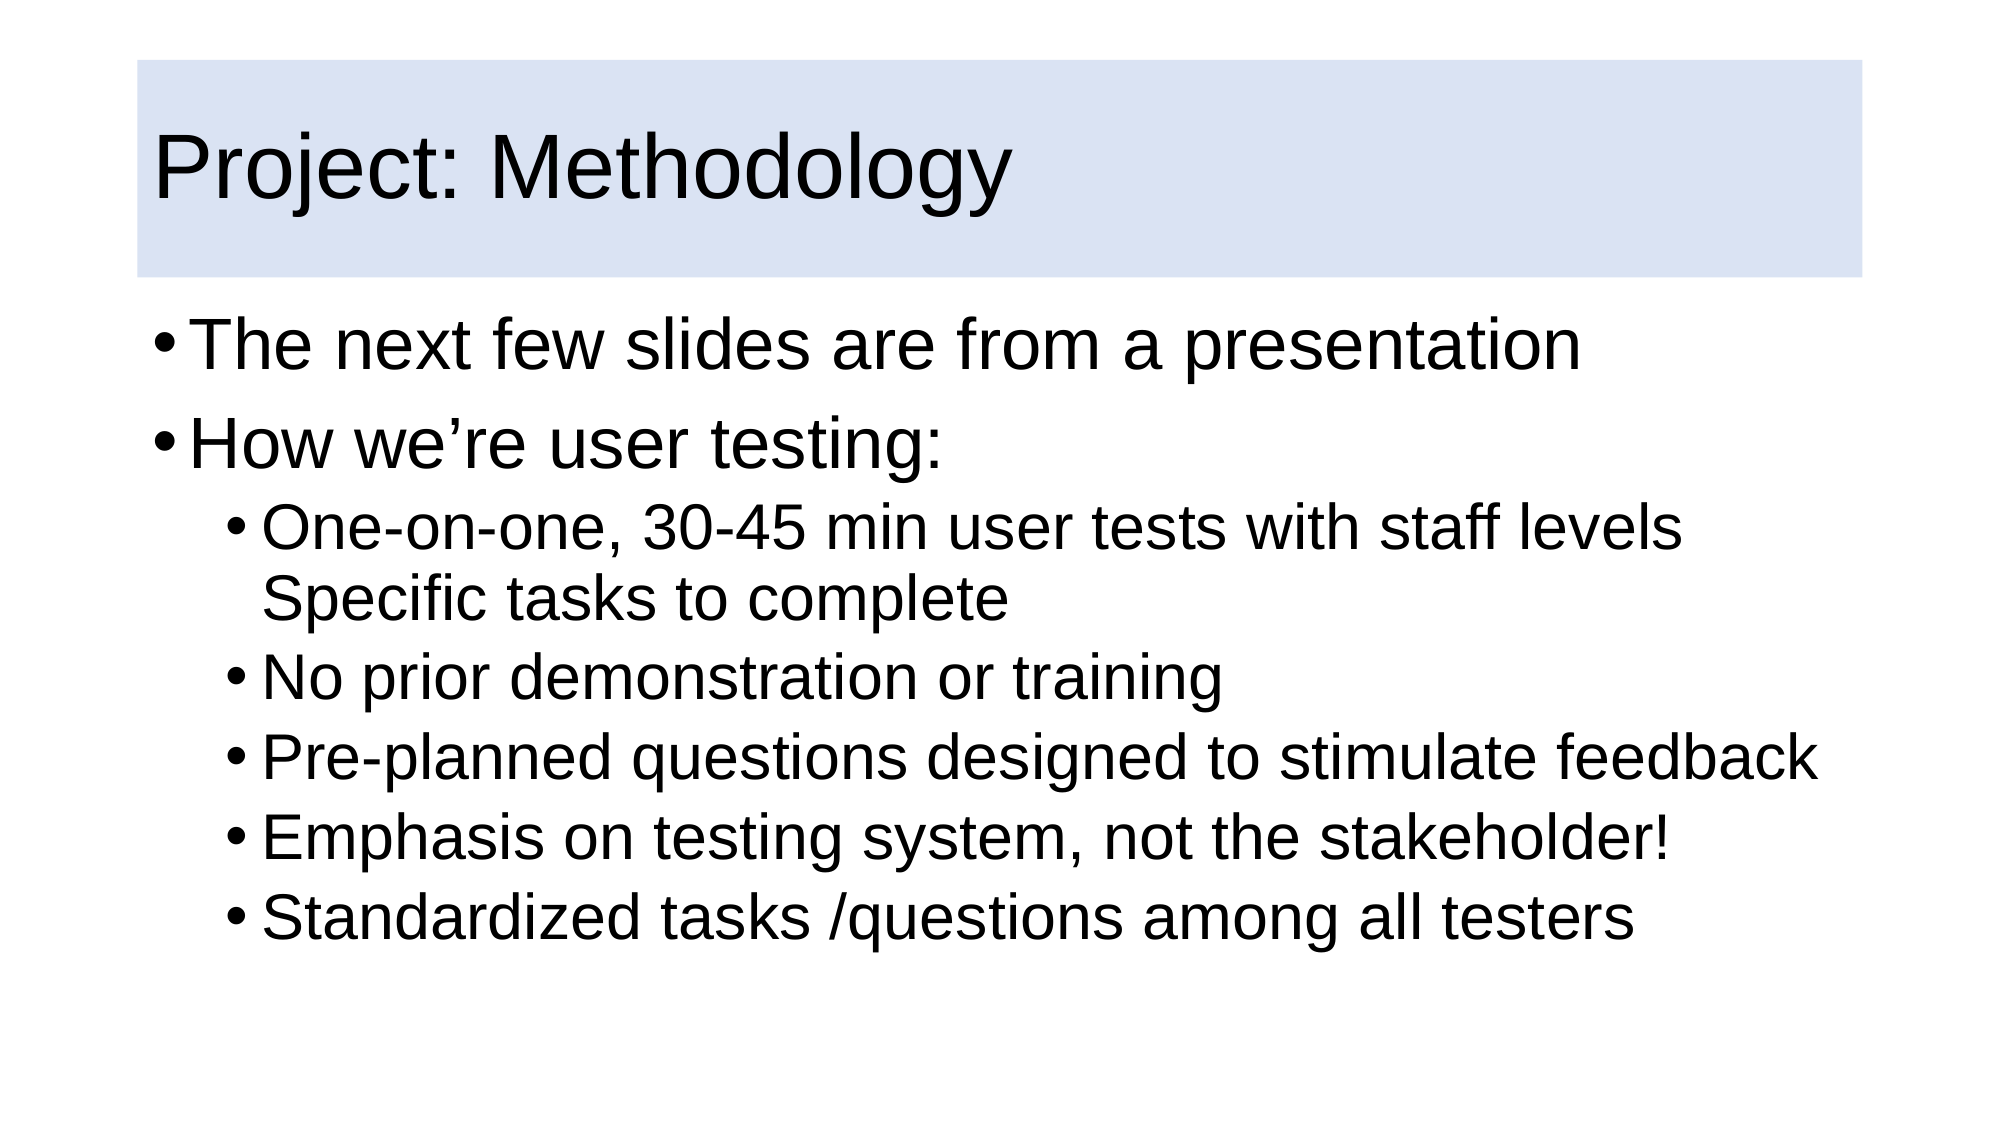

# Project: Methodology
The next few slides are from a presentation
How we’re user testing:
One-on-one, 30-45 min user tests with staff levels Specific tasks to complete
No prior demonstration or training
Pre-planned questions designed to stimulate feedback
Emphasis on testing system, not the stakeholder!
Standardized tasks /questions among all testers